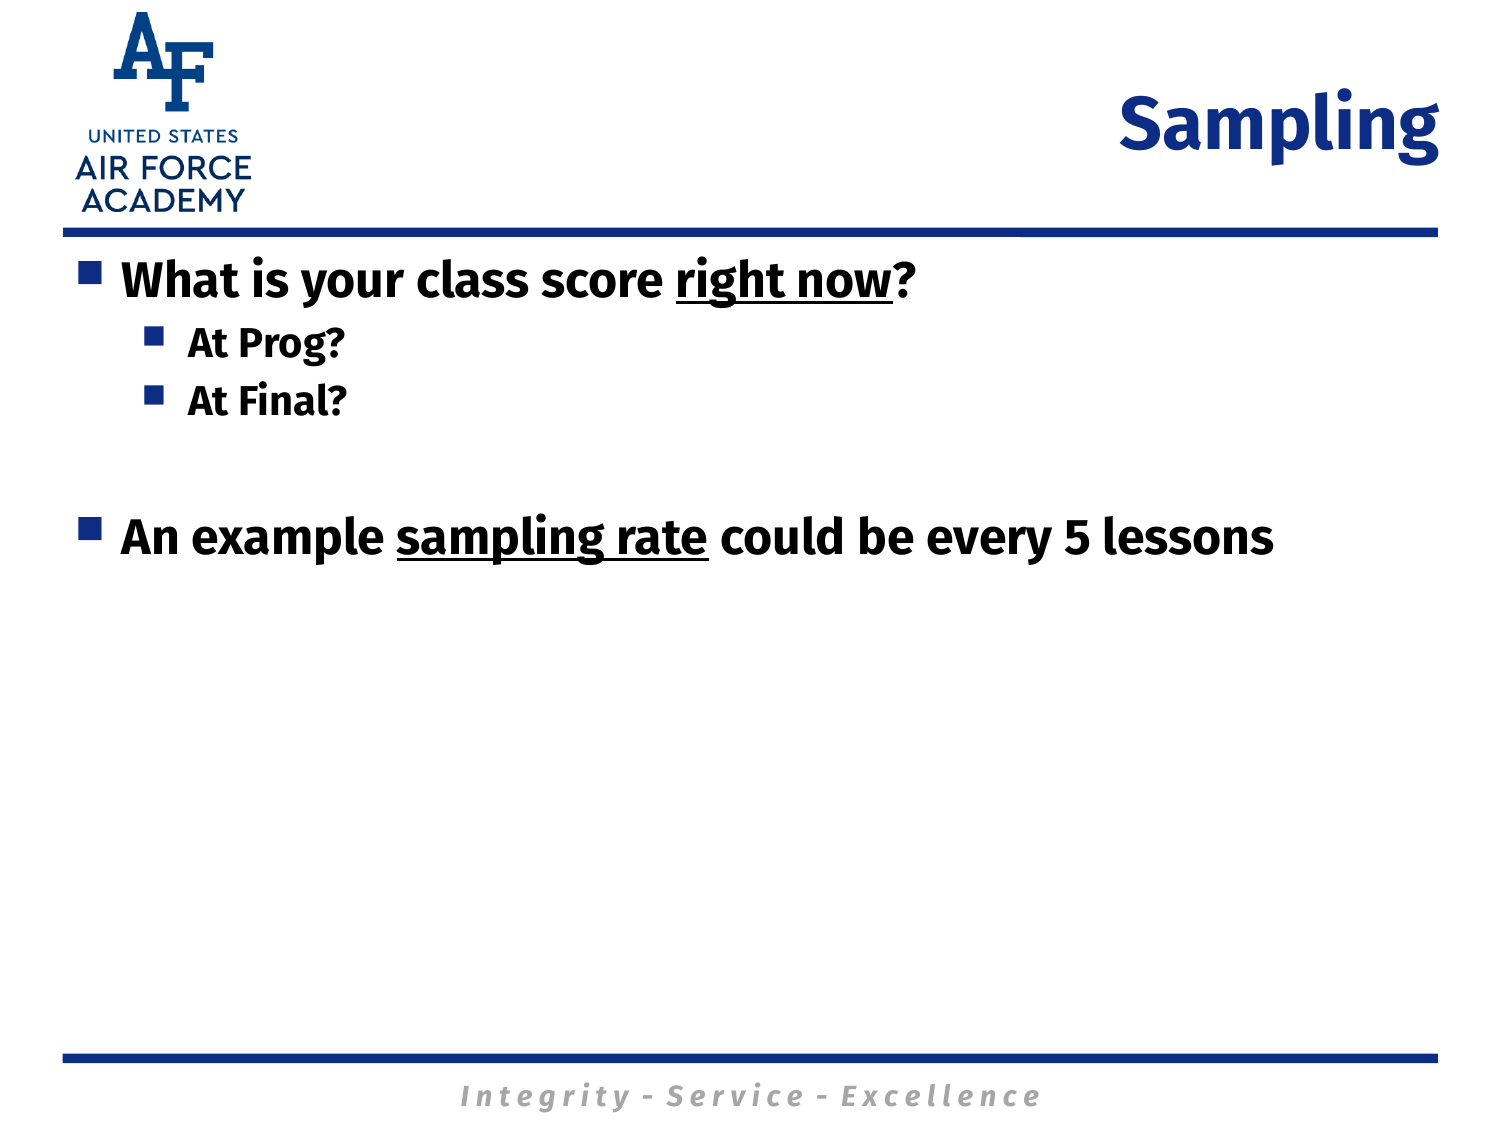

# Sampling
What is your class score right now?
At Prog?
At Final?

An example sampling rate could be every 5 lessons